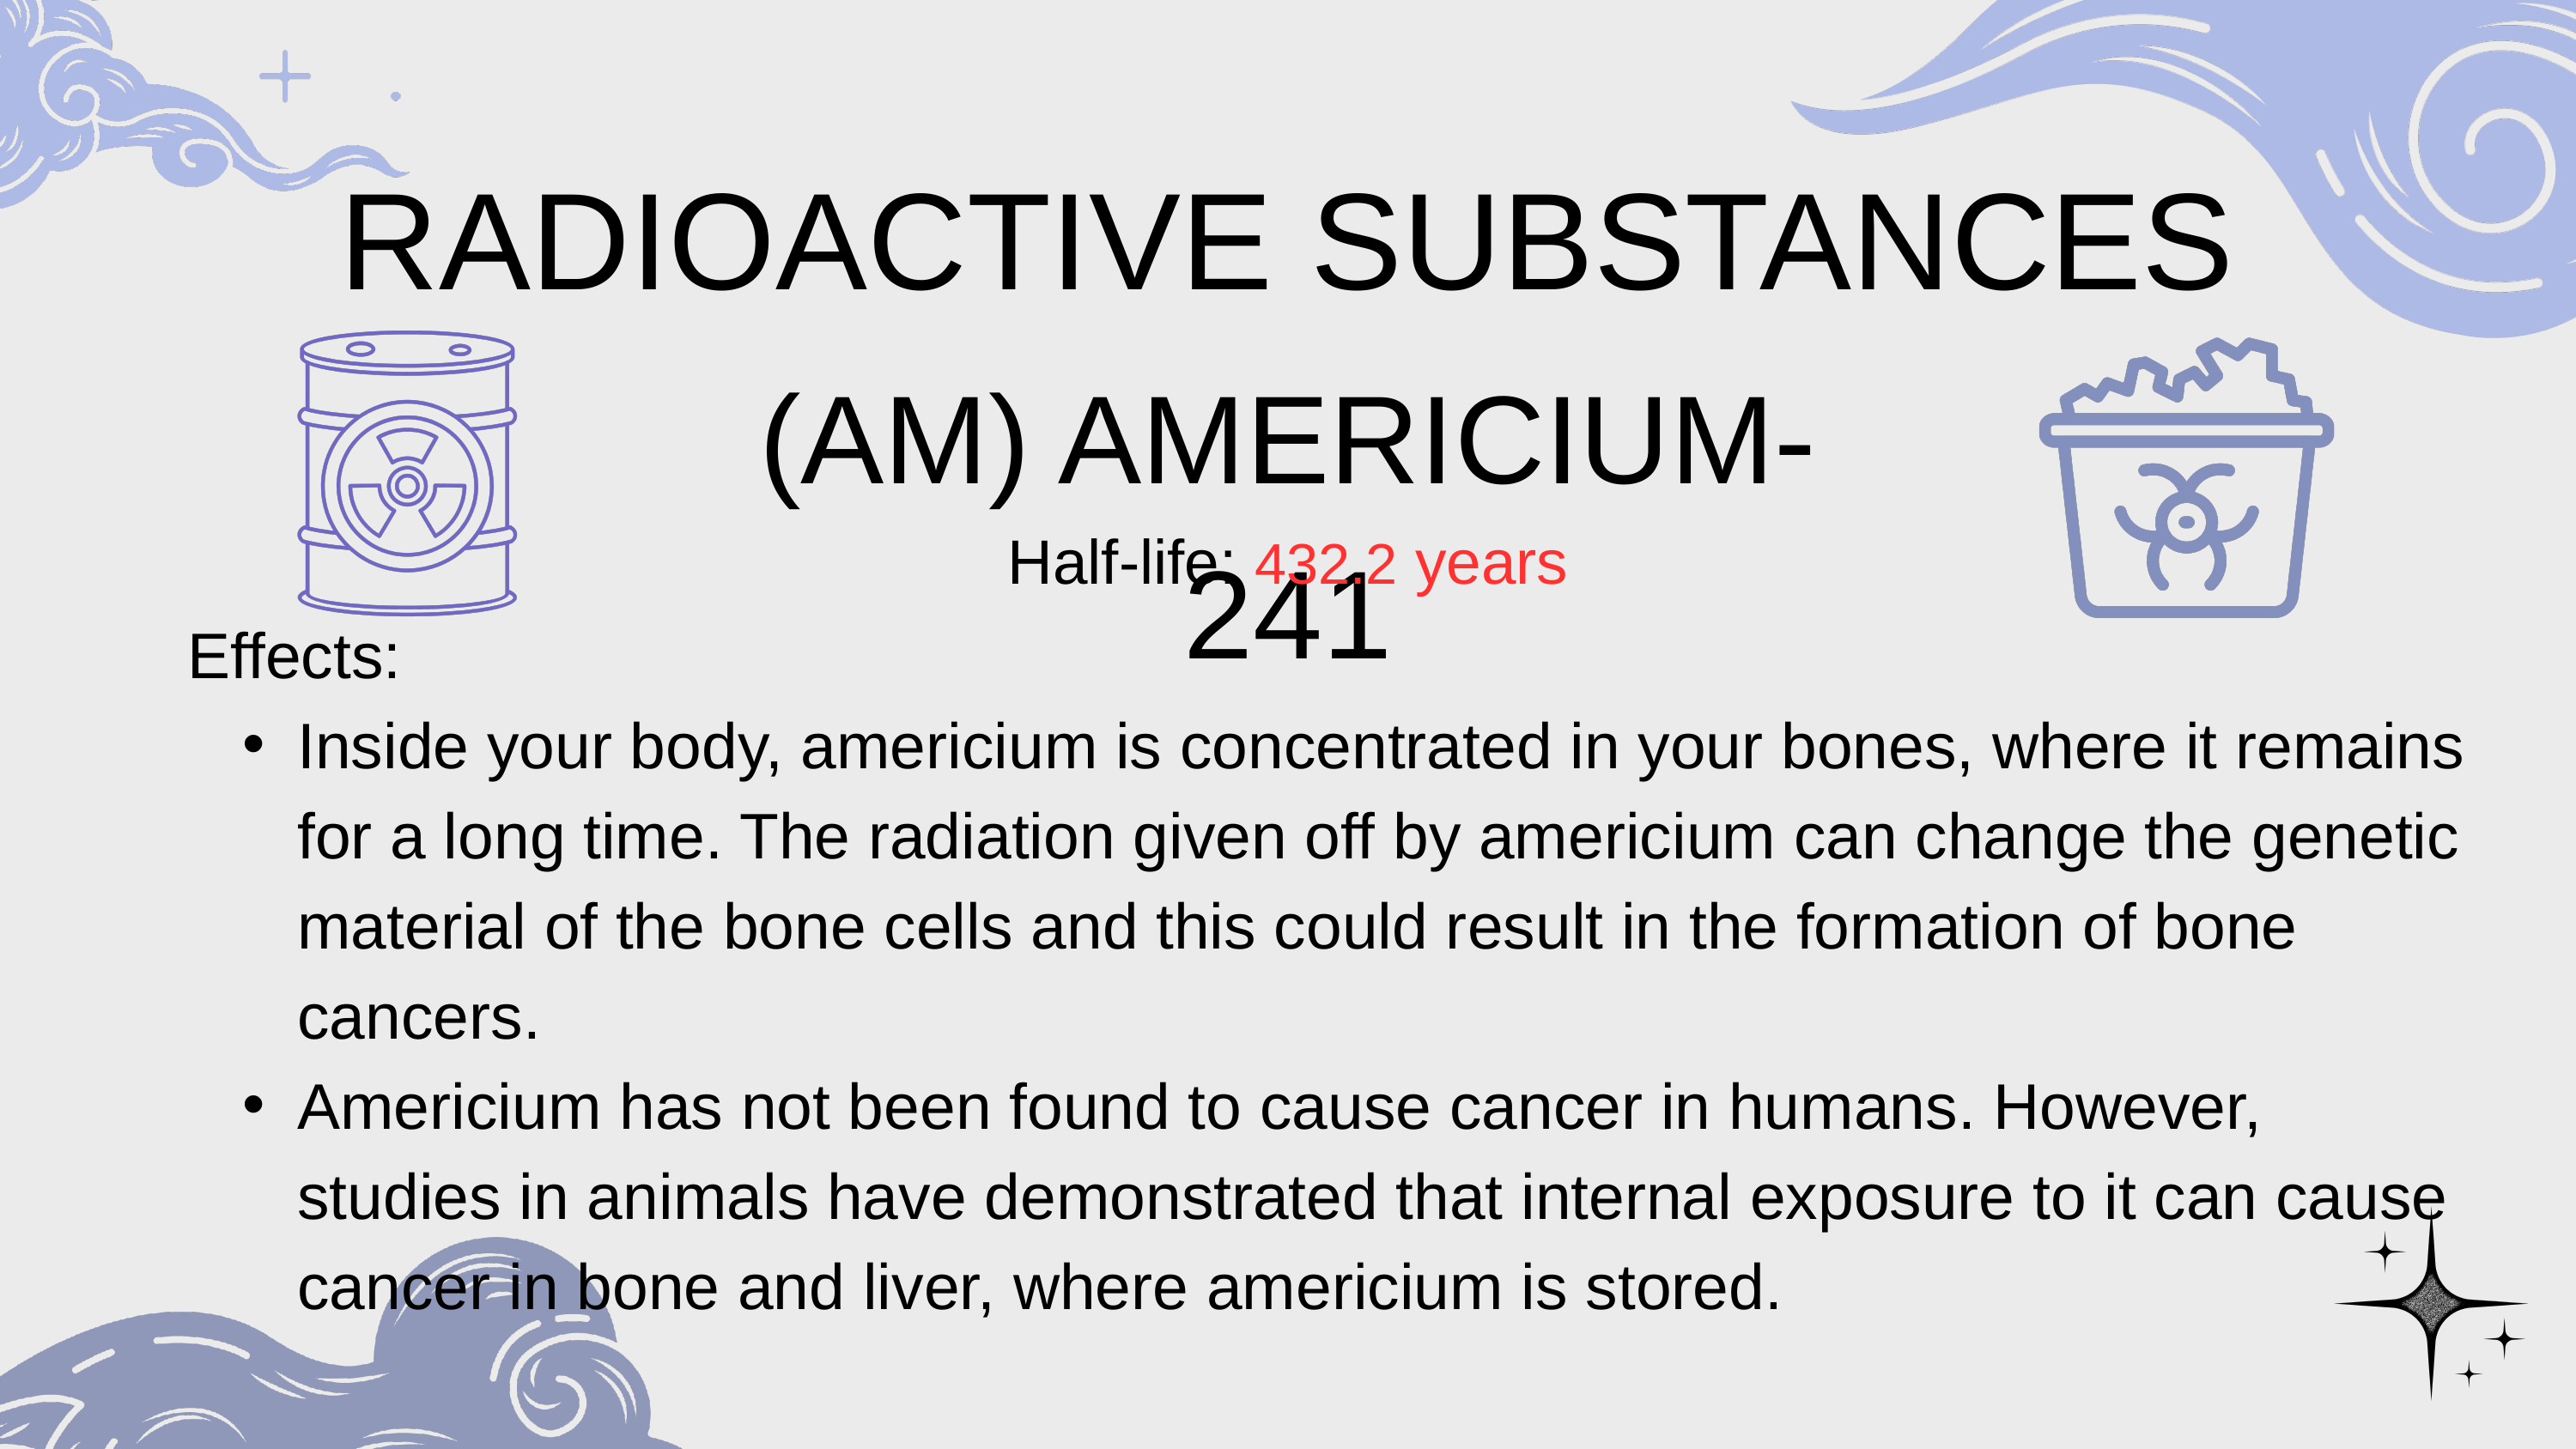

RADIOACTIVE SUBSTANCES

(AM) AMERICIUM-241

Half-life: 432.2 years
Effects:
Inside your body, americium is concentrated in your bones, where it remains for a long time. The radiation given off by americium can change the genetic material of the bone cells and this could result in the formation of bone cancers.
Americium has not been found to cause cancer in humans. However, studies in animals have demonstrated that internal exposure to it can cause cancer in bone and liver, where americium is stored.